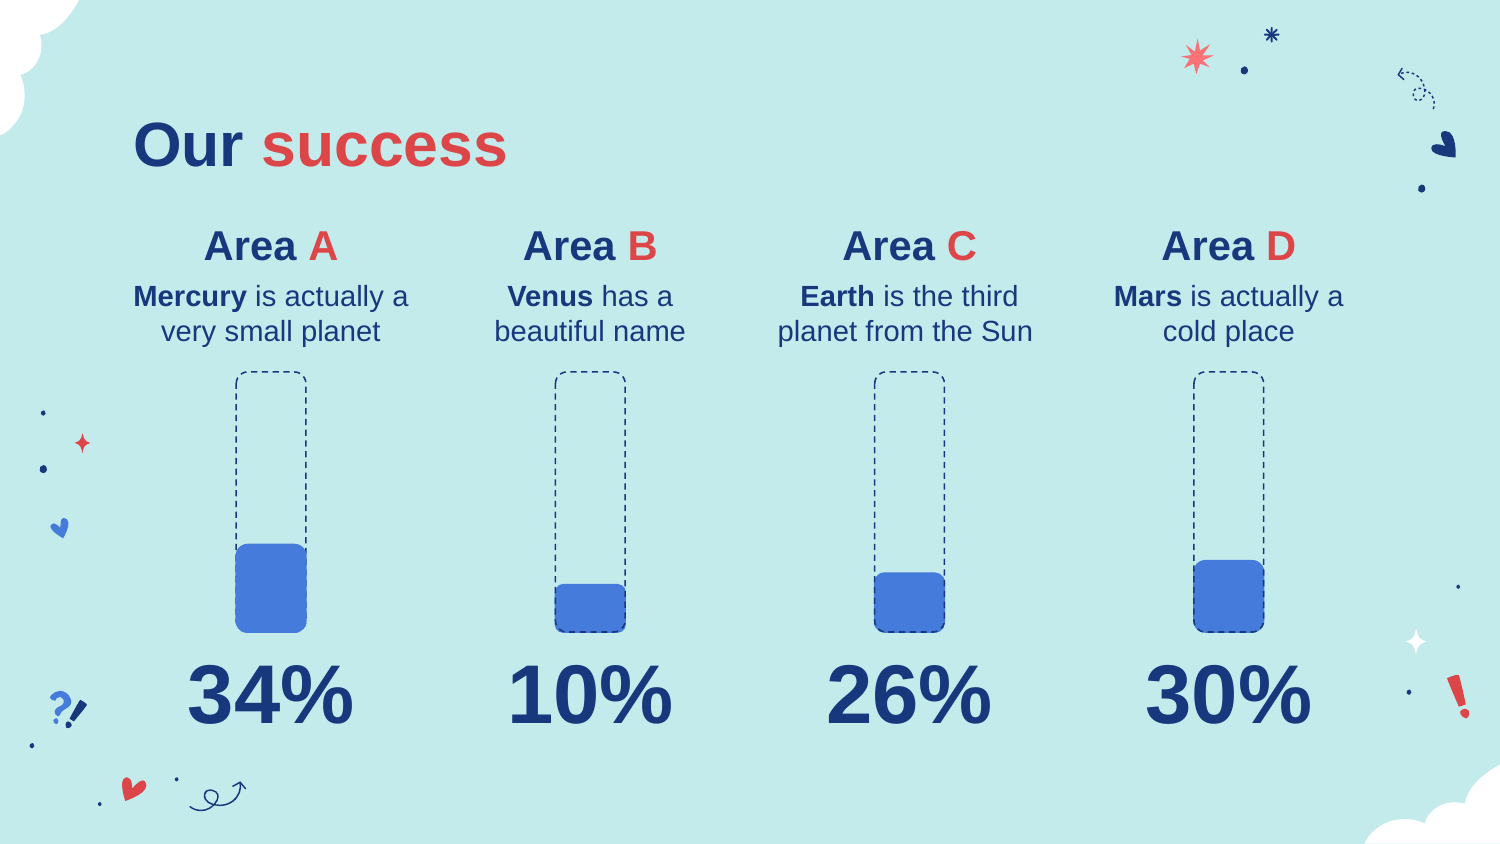

Our success
Area A
Area B
Area C
Area D
Mercury is actually a very small planet
Venus has a beautiful name
Earth is the third planet from the Sun
Mars is actually a cold place

# 34%
10%
26%
30%